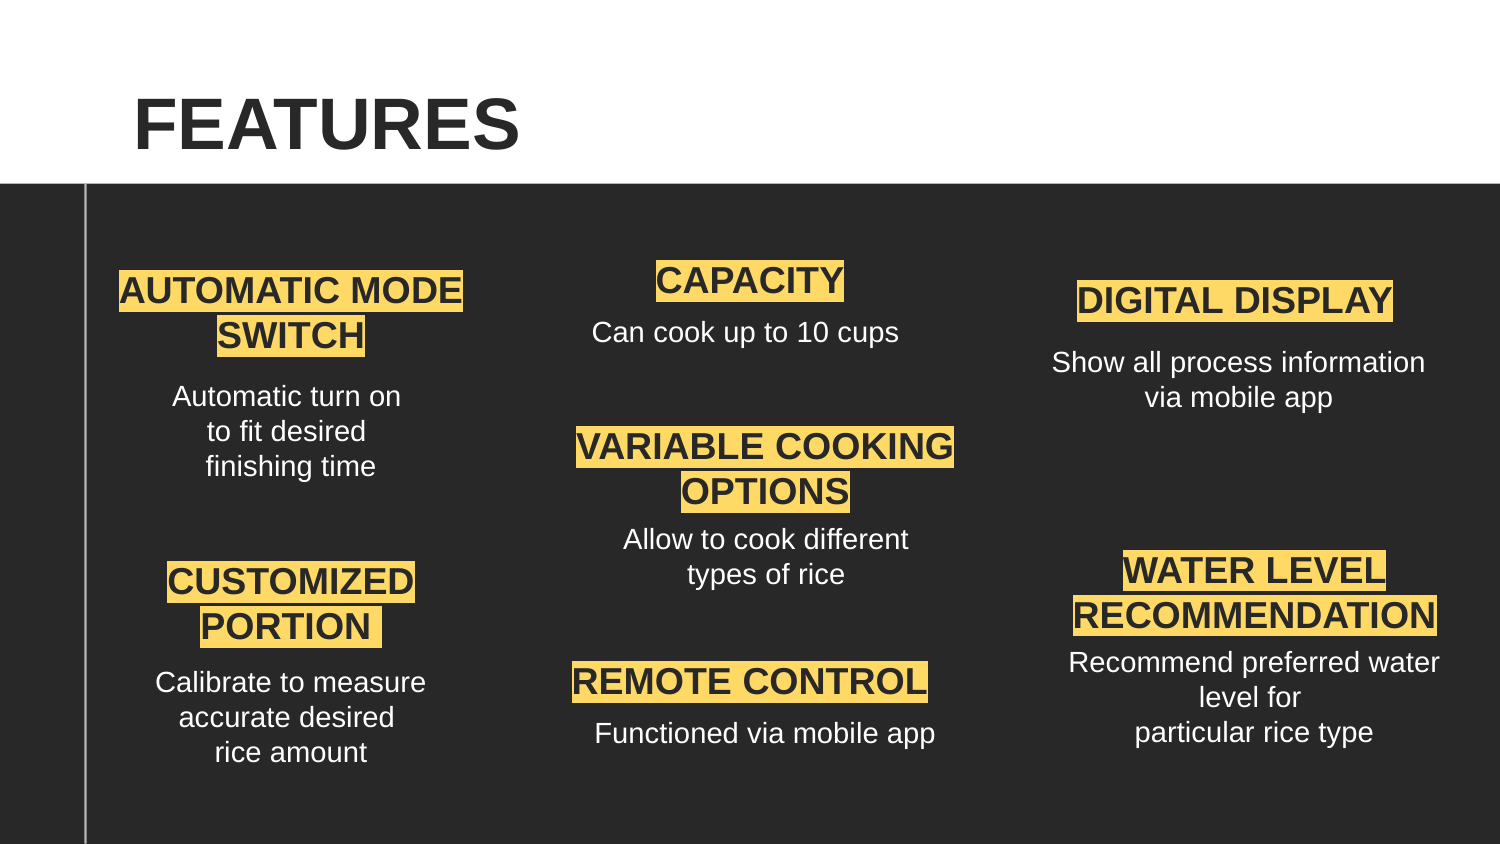

FEATURES
# CAPACITY
DIGITAL DISPLAY
AUTOMATIC MODE SWITCH
Can cook up to 10 cups
Show all process information via mobile app
Automatic turn on
to fit desired
finishing time
VARIABLE COOKING OPTIONS
Allow to cook different types of rice
WATER LEVEL RECOMMENDATION
CUSTOMIZED PORTION
REMOTE CONTROL
Calibrate to measure accurate desired
rice amount
Recommend preferred water level for
particular rice type
Functioned via mobile app